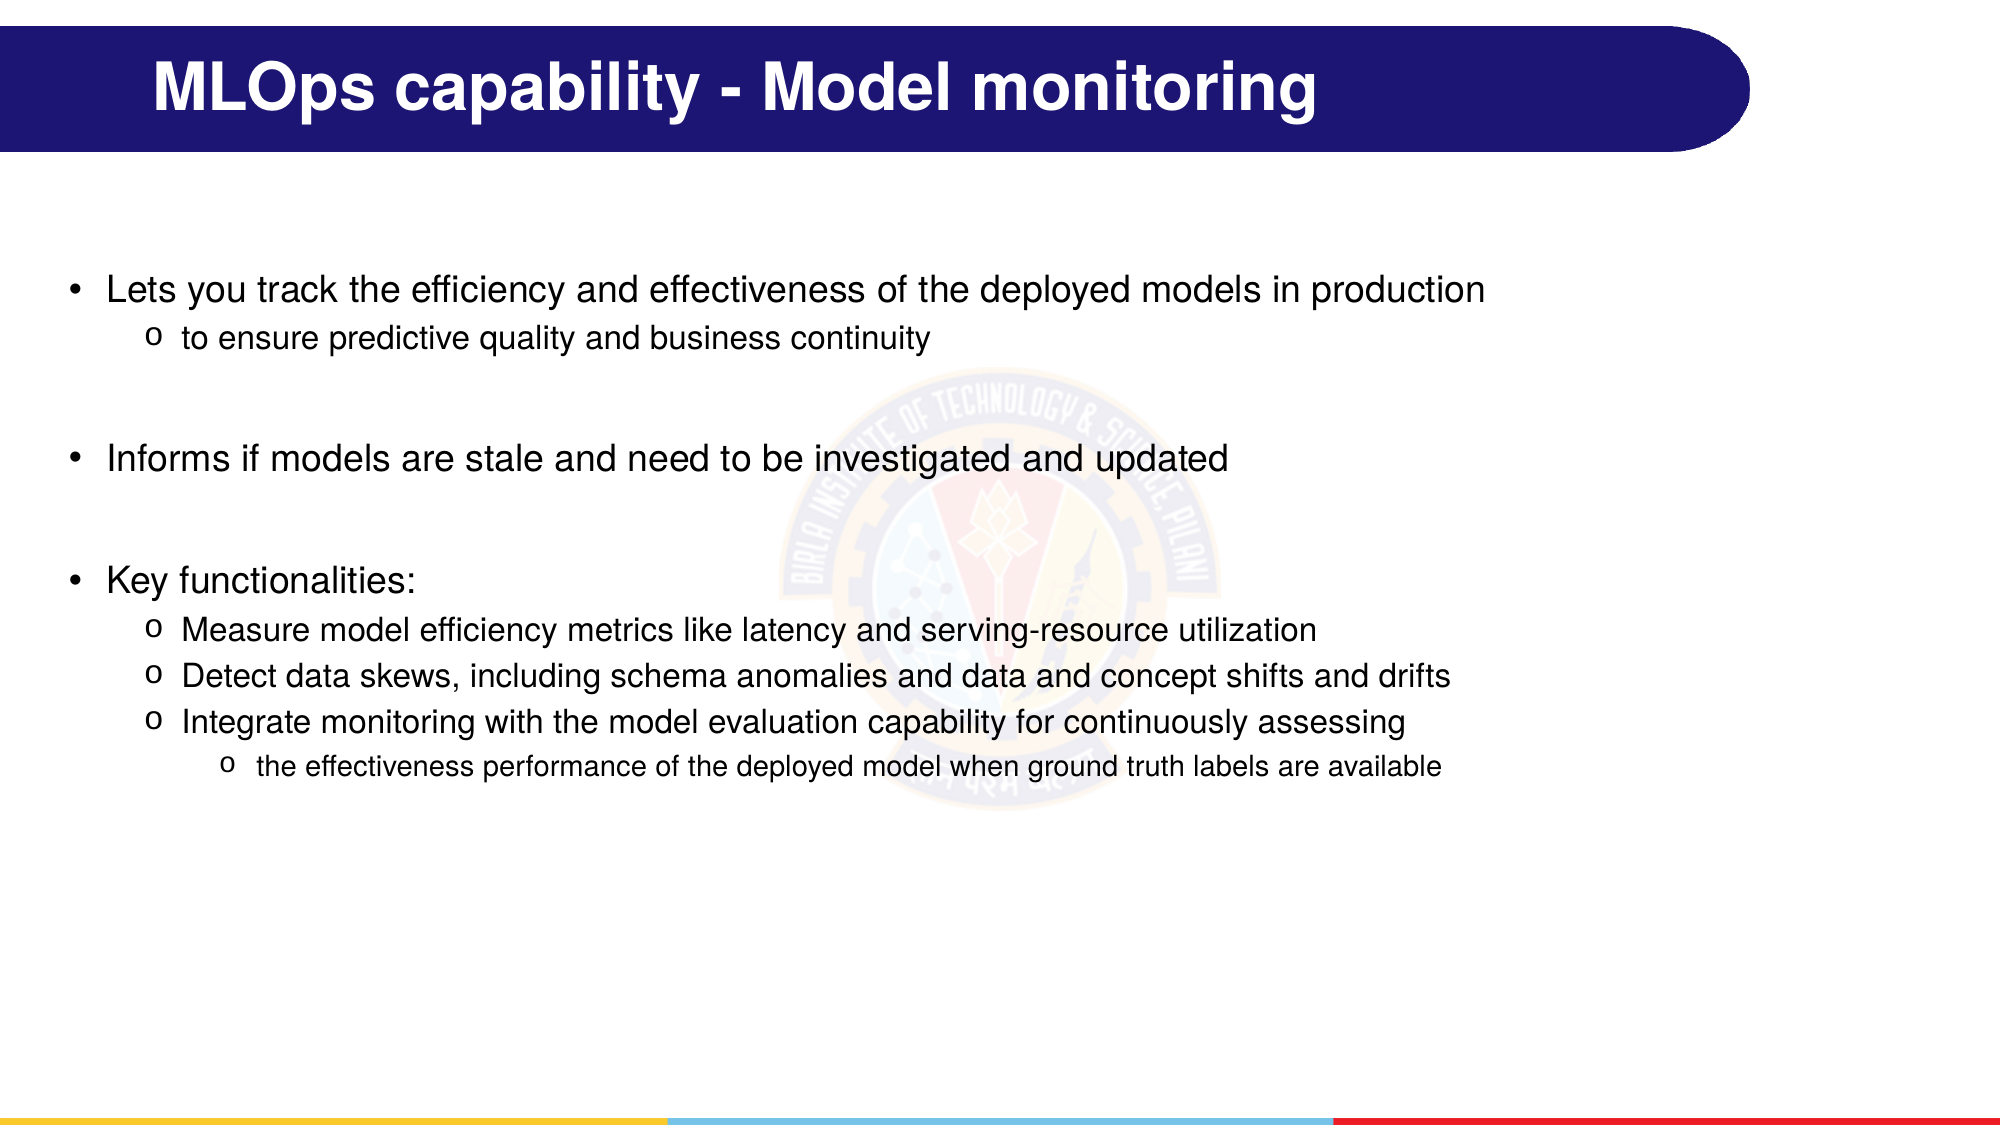

# MLOps capability - Model monitoring

Lets you track the efficiency and effectiveness of the deployed models in production
to ensure predictive quality and business continuity

Informs if models are stale and need to be investigated and updated

Key functionalities:
Measure model efficiency metrics like latency and serving-resource utilization
Detect data skews, including schema anomalies and data and concept shifts and drifts
Integrate monitoring with the model evaluation capability for continuously assessing
the effectiveness performance of the deployed model when ground truth labels are available